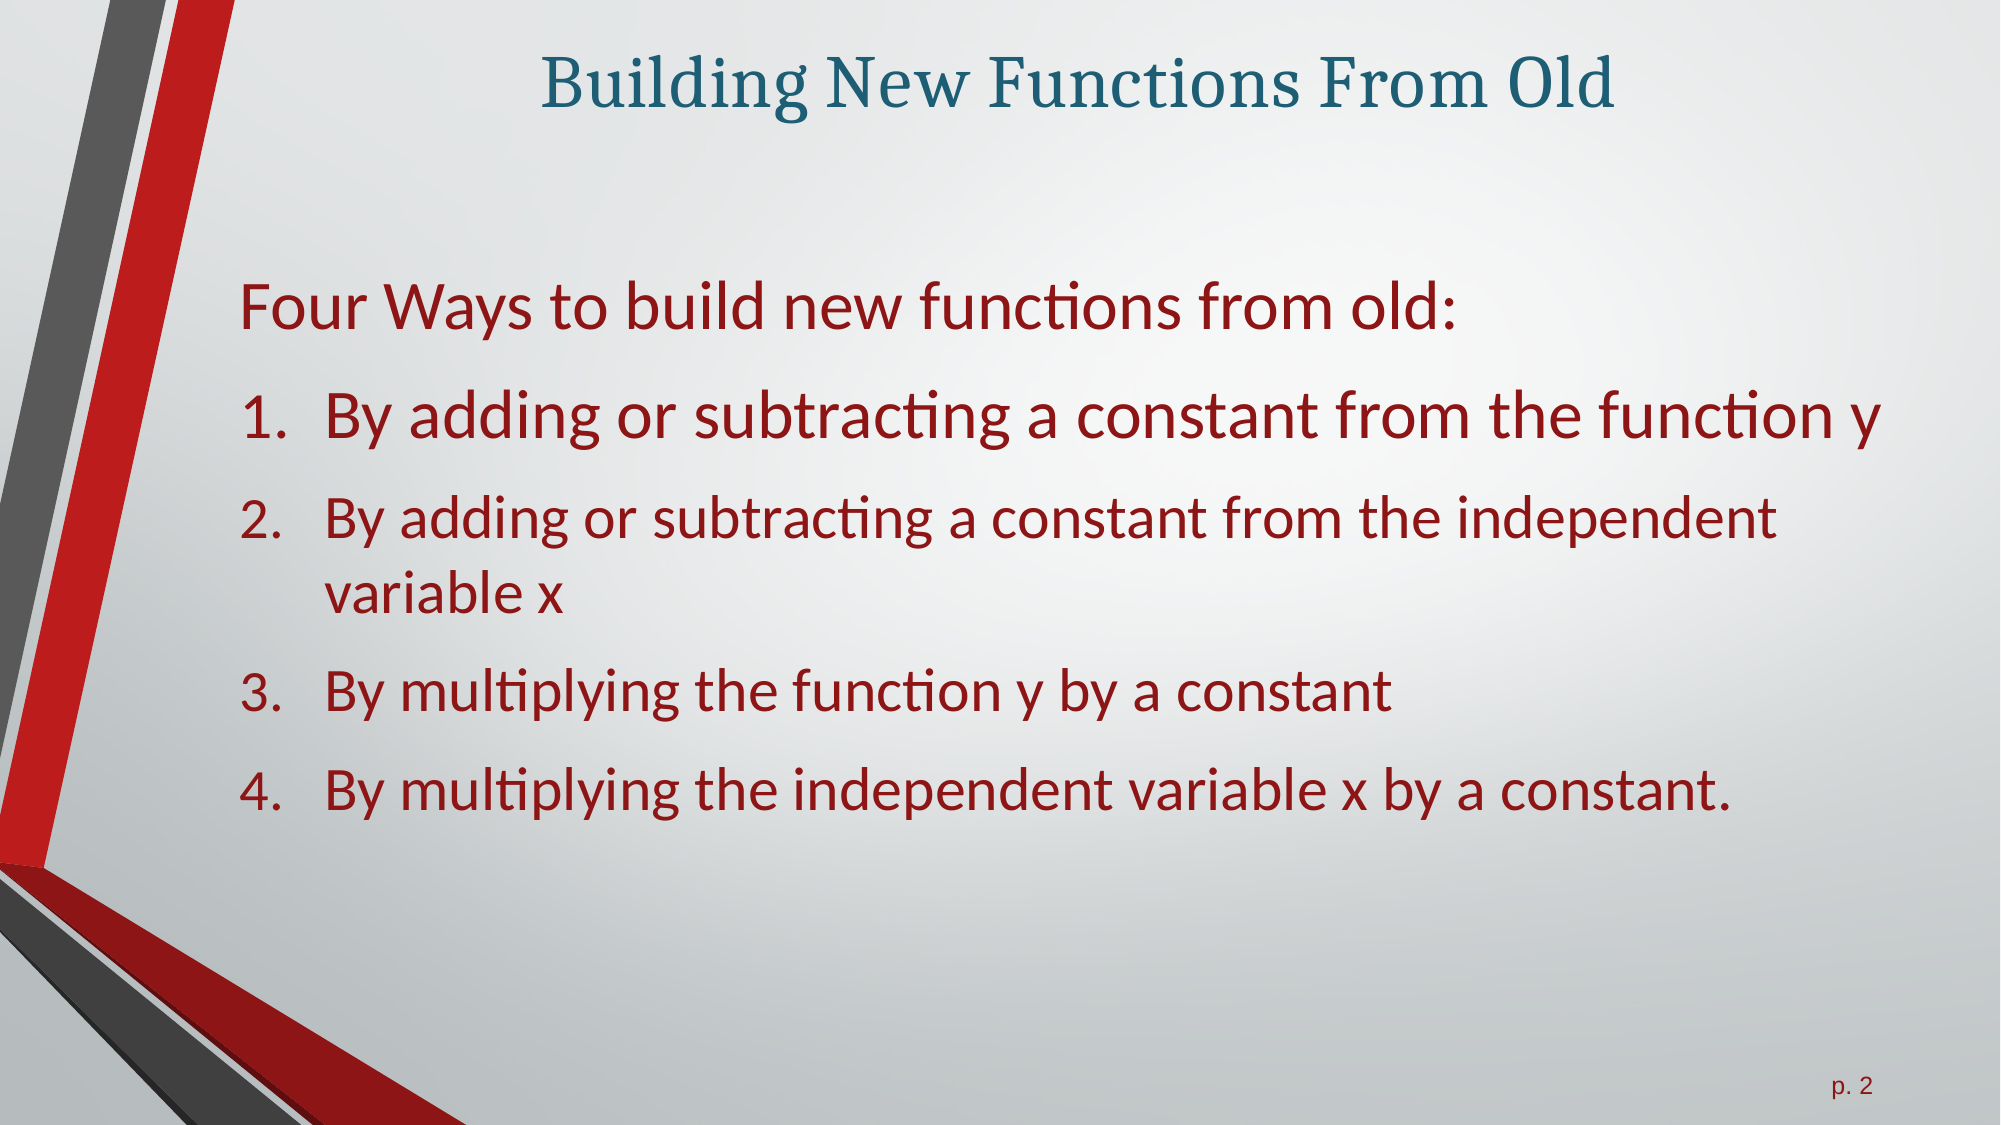

# Building New Functions From Old
Four Ways to build new functions from old:
By adding or subtracting a constant from the function y
By adding or subtracting a constant from the independent variable x
By multiplying the function y by a constant
By multiplying the independent variable x by a constant.